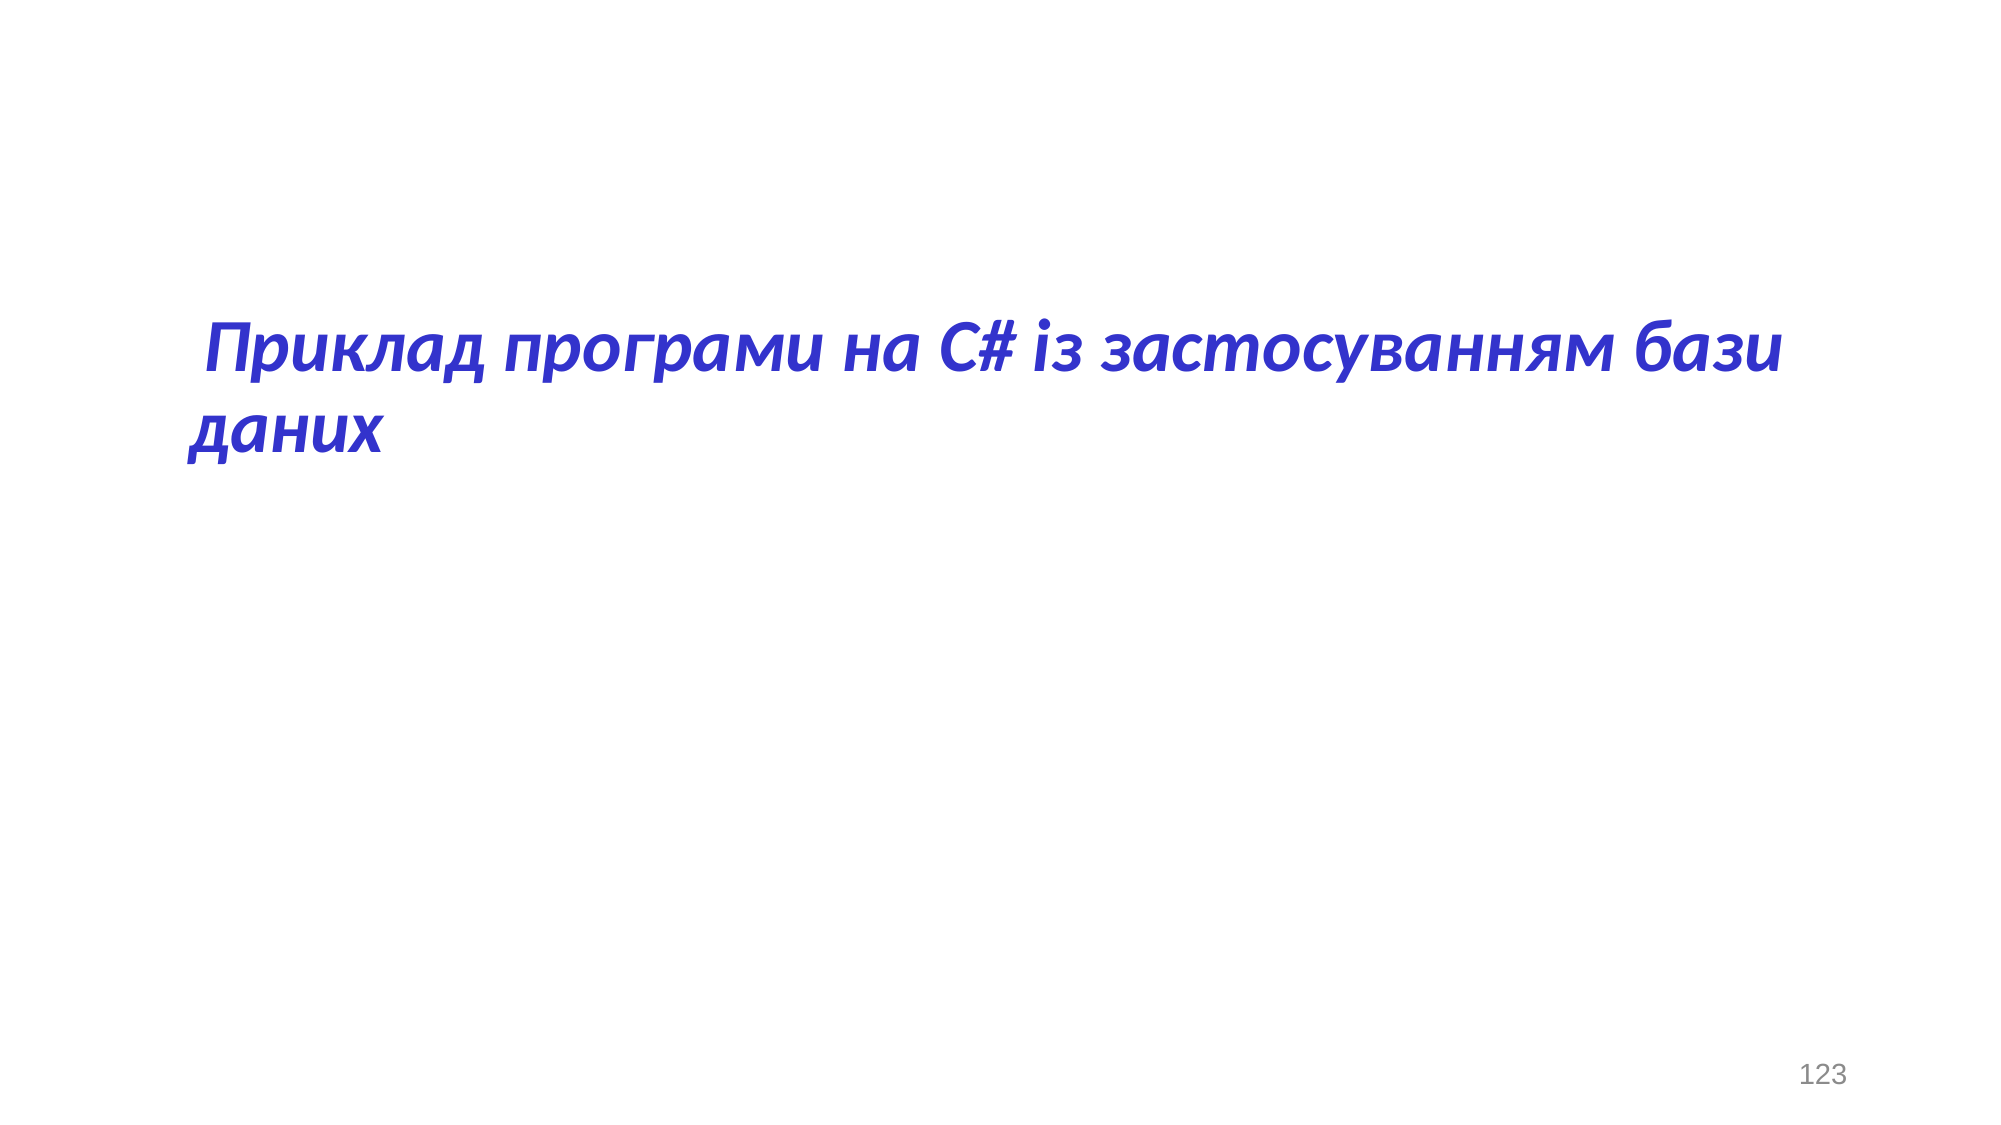

Приклад програми на C# із застосуванням бази даних
123